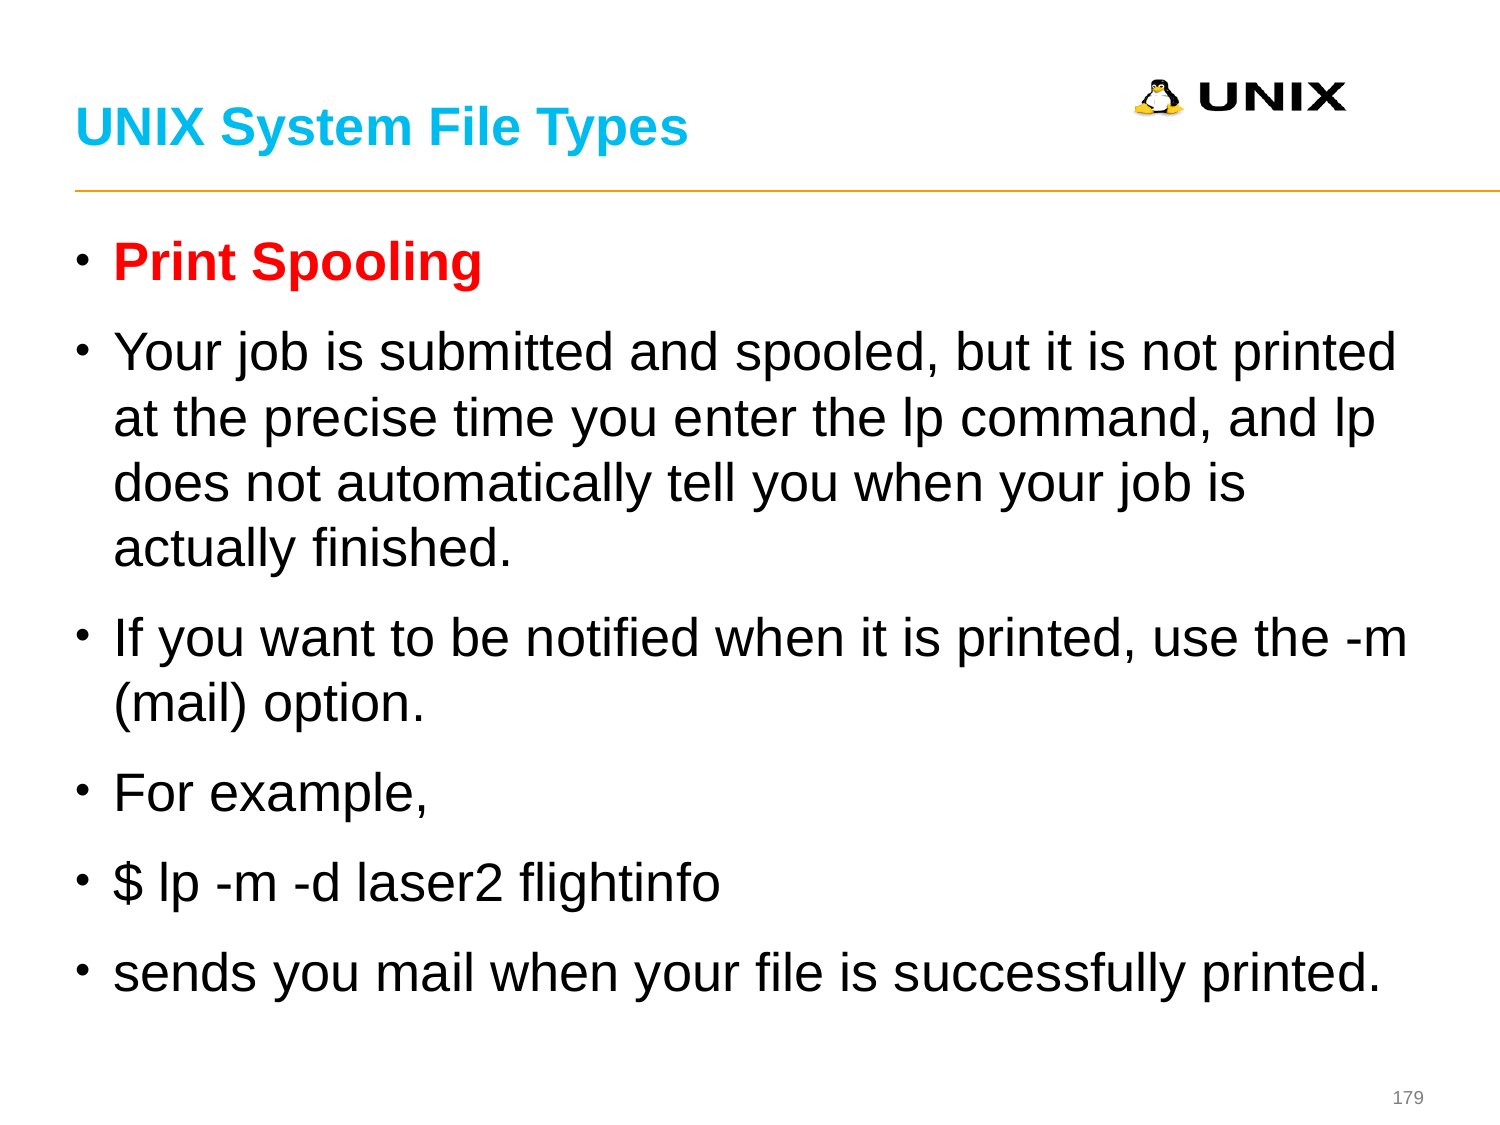

# UNIX System File Types
Print Spooling
Your job is submitted and spooled, but it is not printed at the precise time you enter the lp command, and lp does not automatically tell you when your job is actually finished.
If you want to be notified when it is printed, use the -m (mail) option.
For example,
$ lp -m -d laser2 flightinfo
sends you mail when your file is successfully printed.